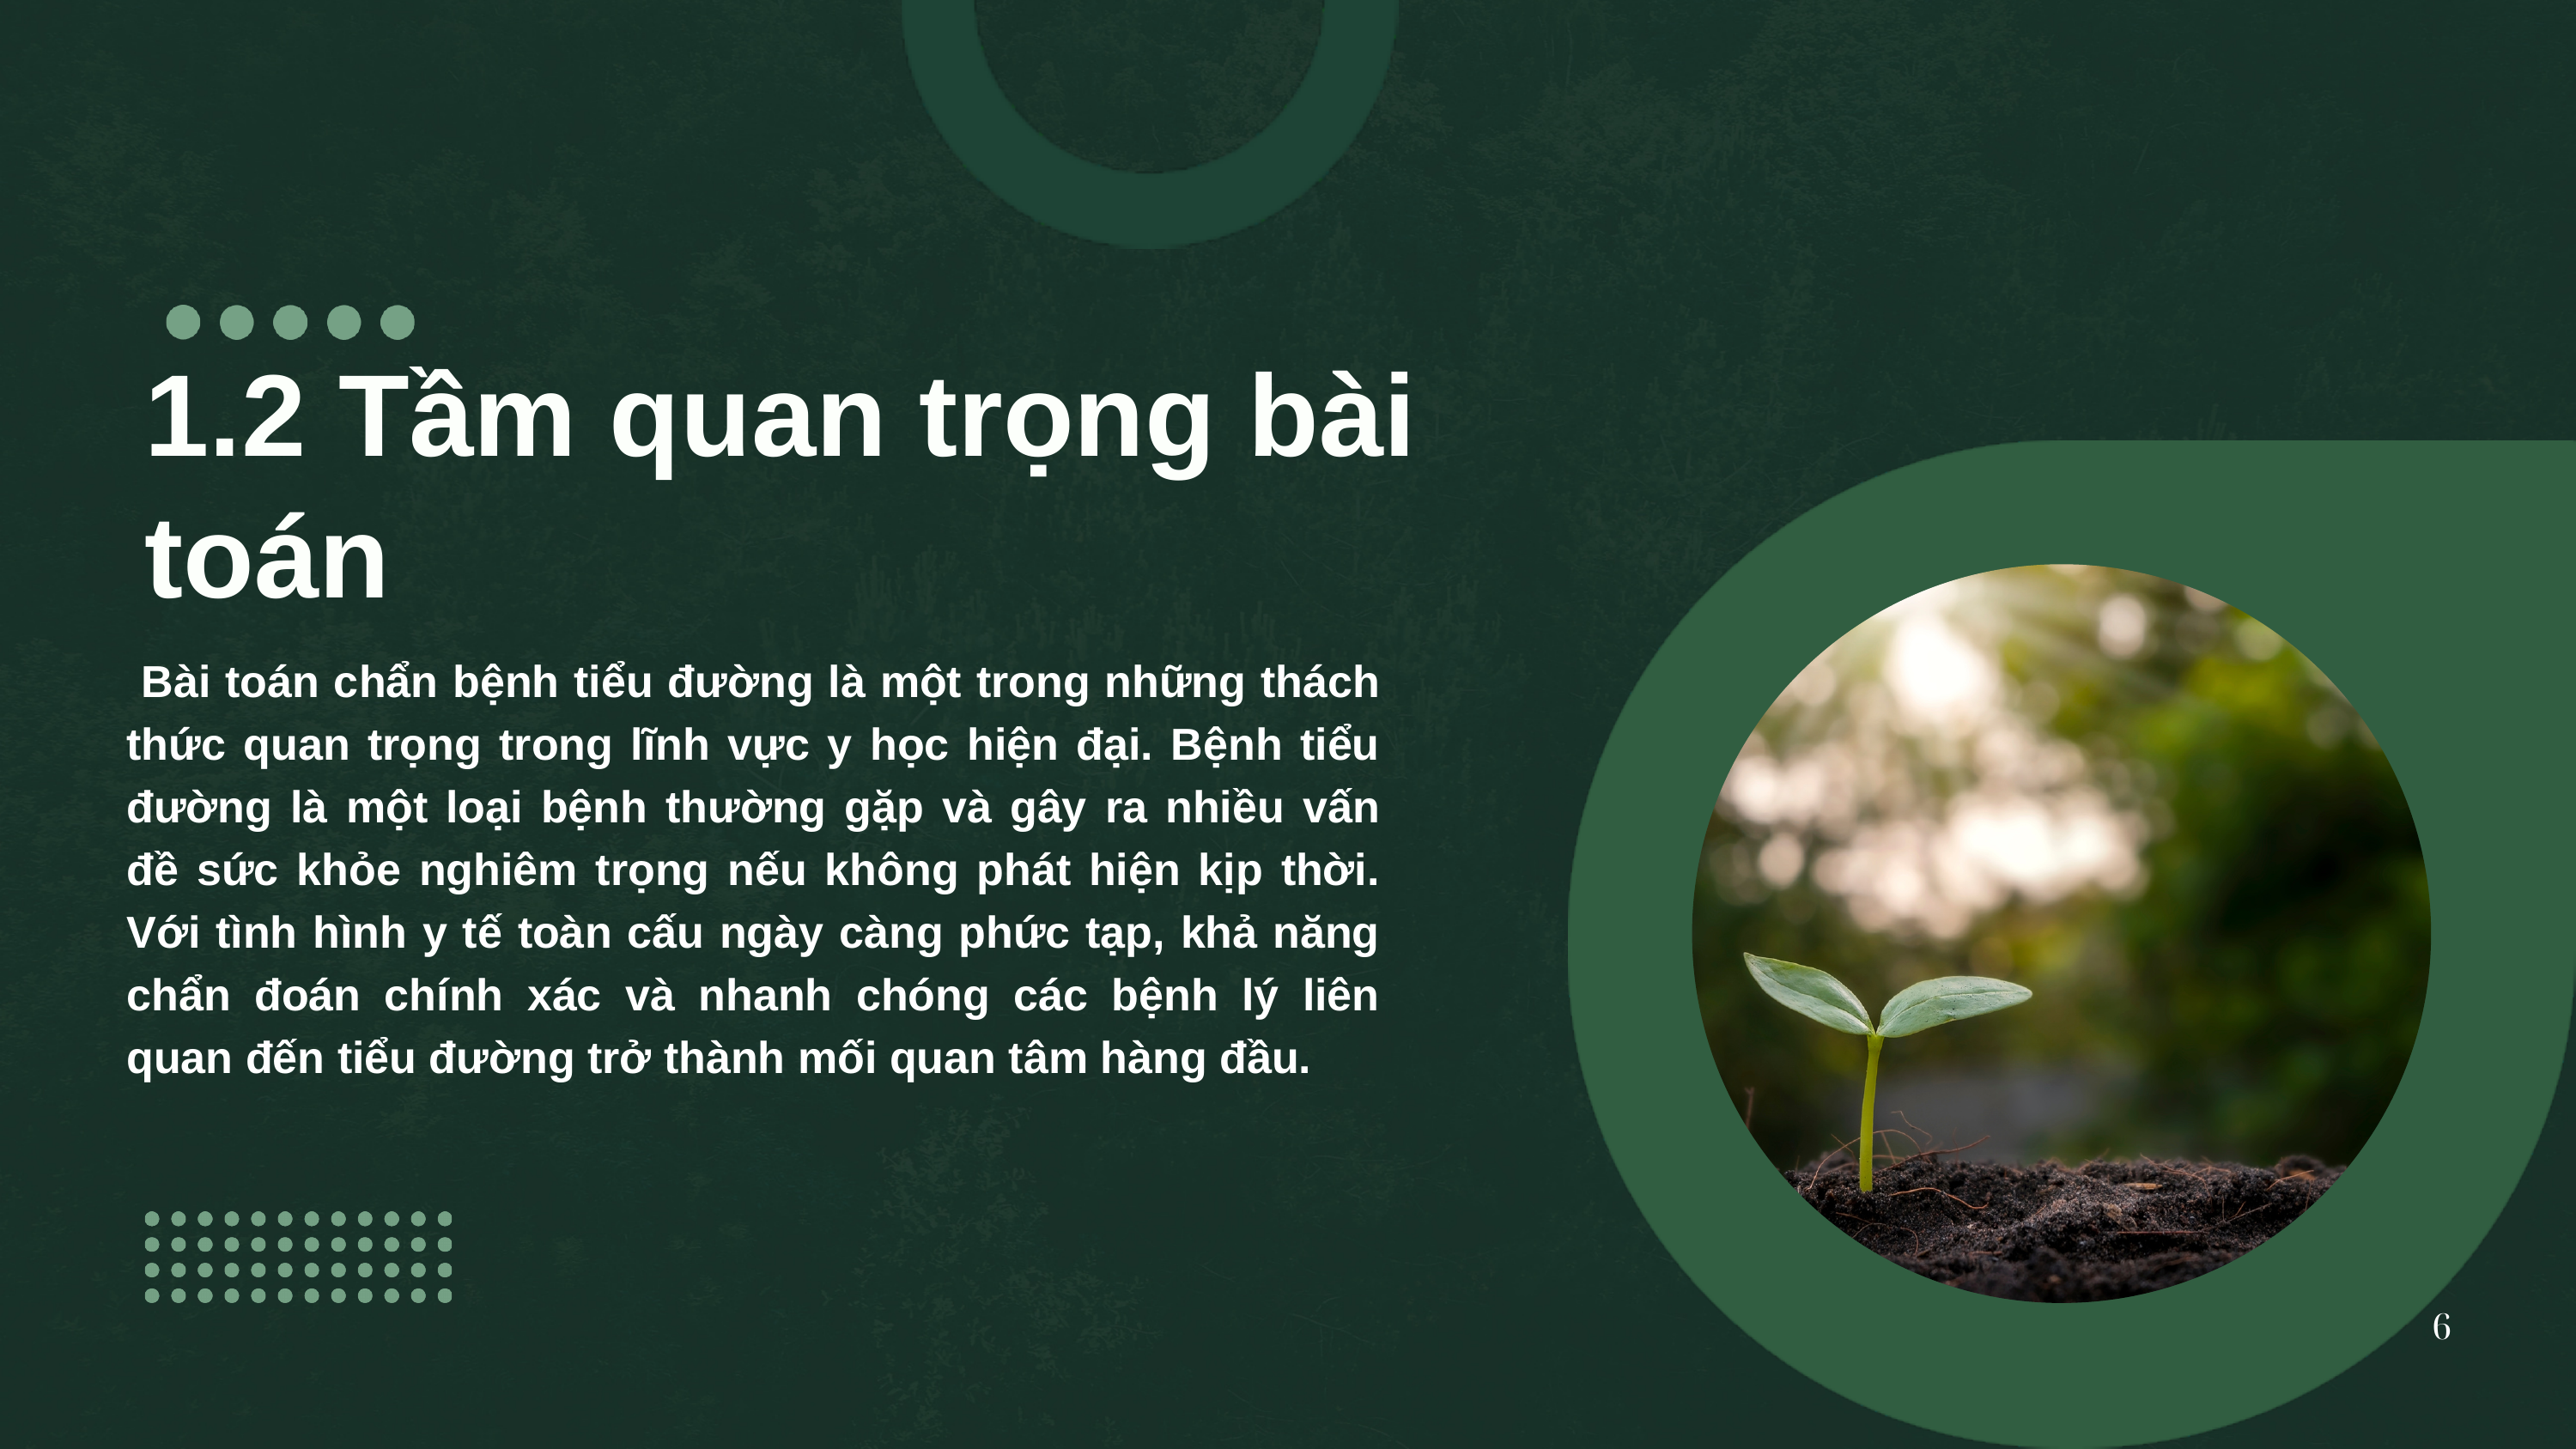

1.2 Tầm quan trọng bài toán

 Bài toán chẩn bệnh tiểu đường là một trong những thách thức quan trọng trong lĩnh vực y học hiện đại. Bệnh tiểu đường là một loại bệnh thường gặp và gây ra nhiều vấn đề sức khỏe nghiêm trọng nếu không phát hiện kịp thời. Với tình hình y tế toàn cấu ngày càng phức tạp, khả năng chẩn đoán chính xác và nhanh chóng các bệnh lý liên quan đến tiểu đường trở thành mối quan tâm hàng đầu.

6